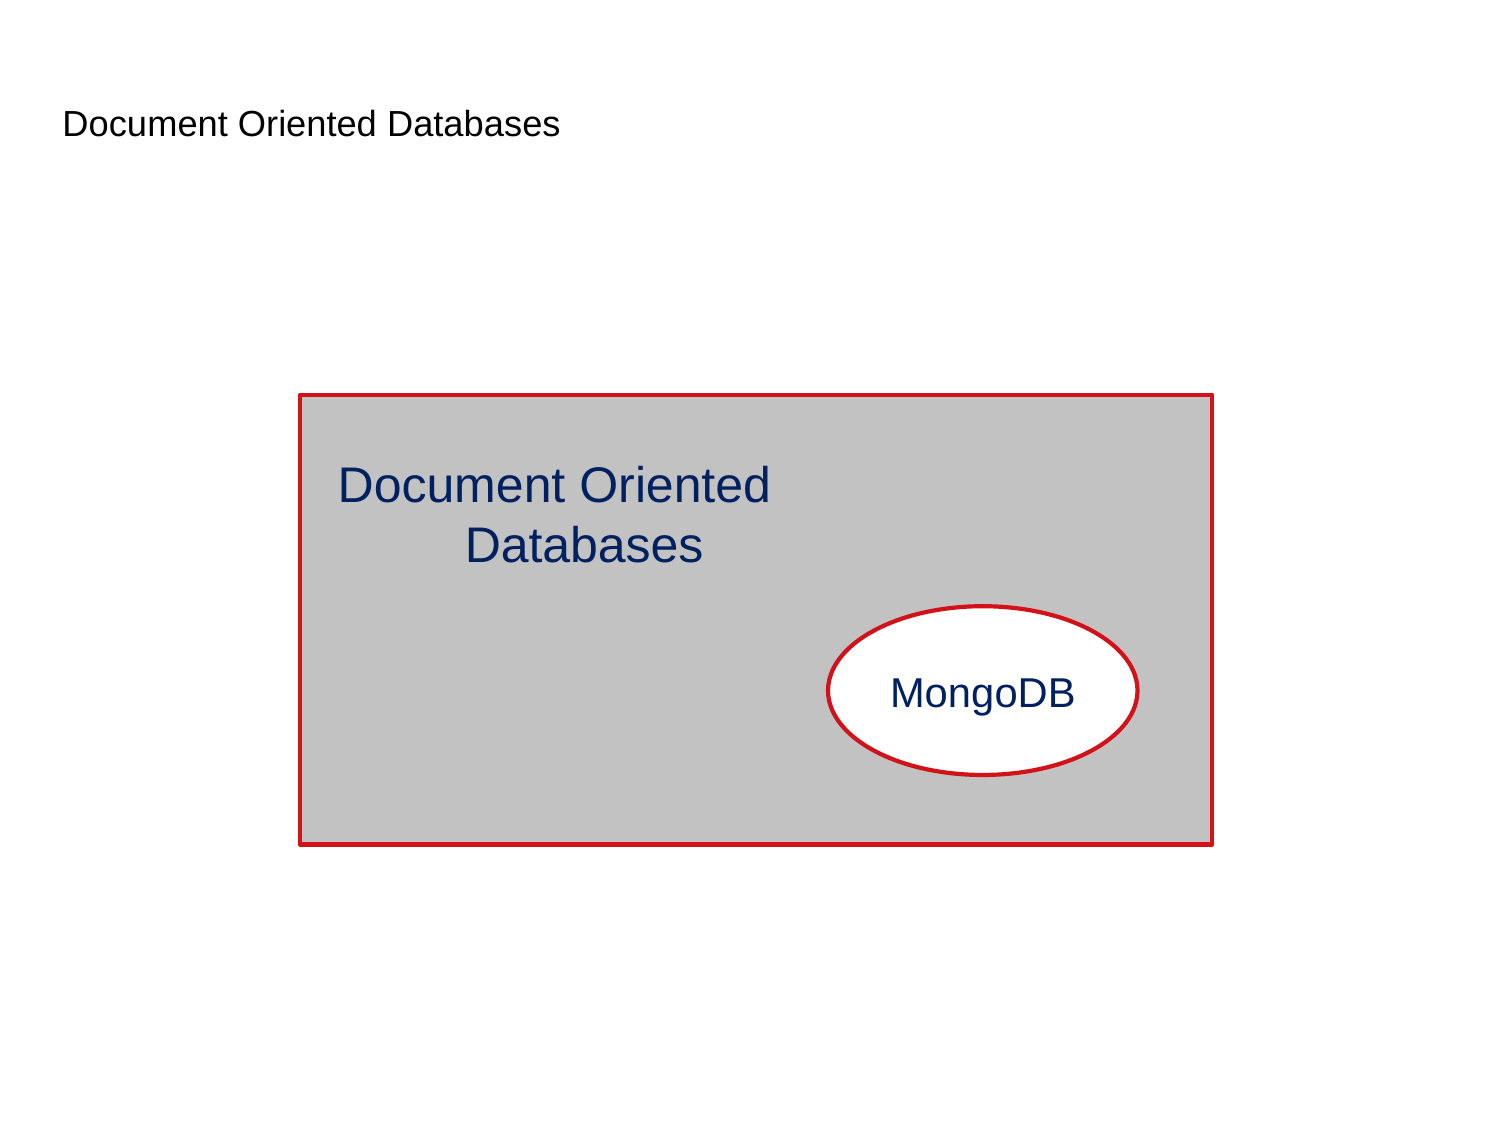

# Document Oriented Databases

  Document Oriented
	Databases
MongoDB